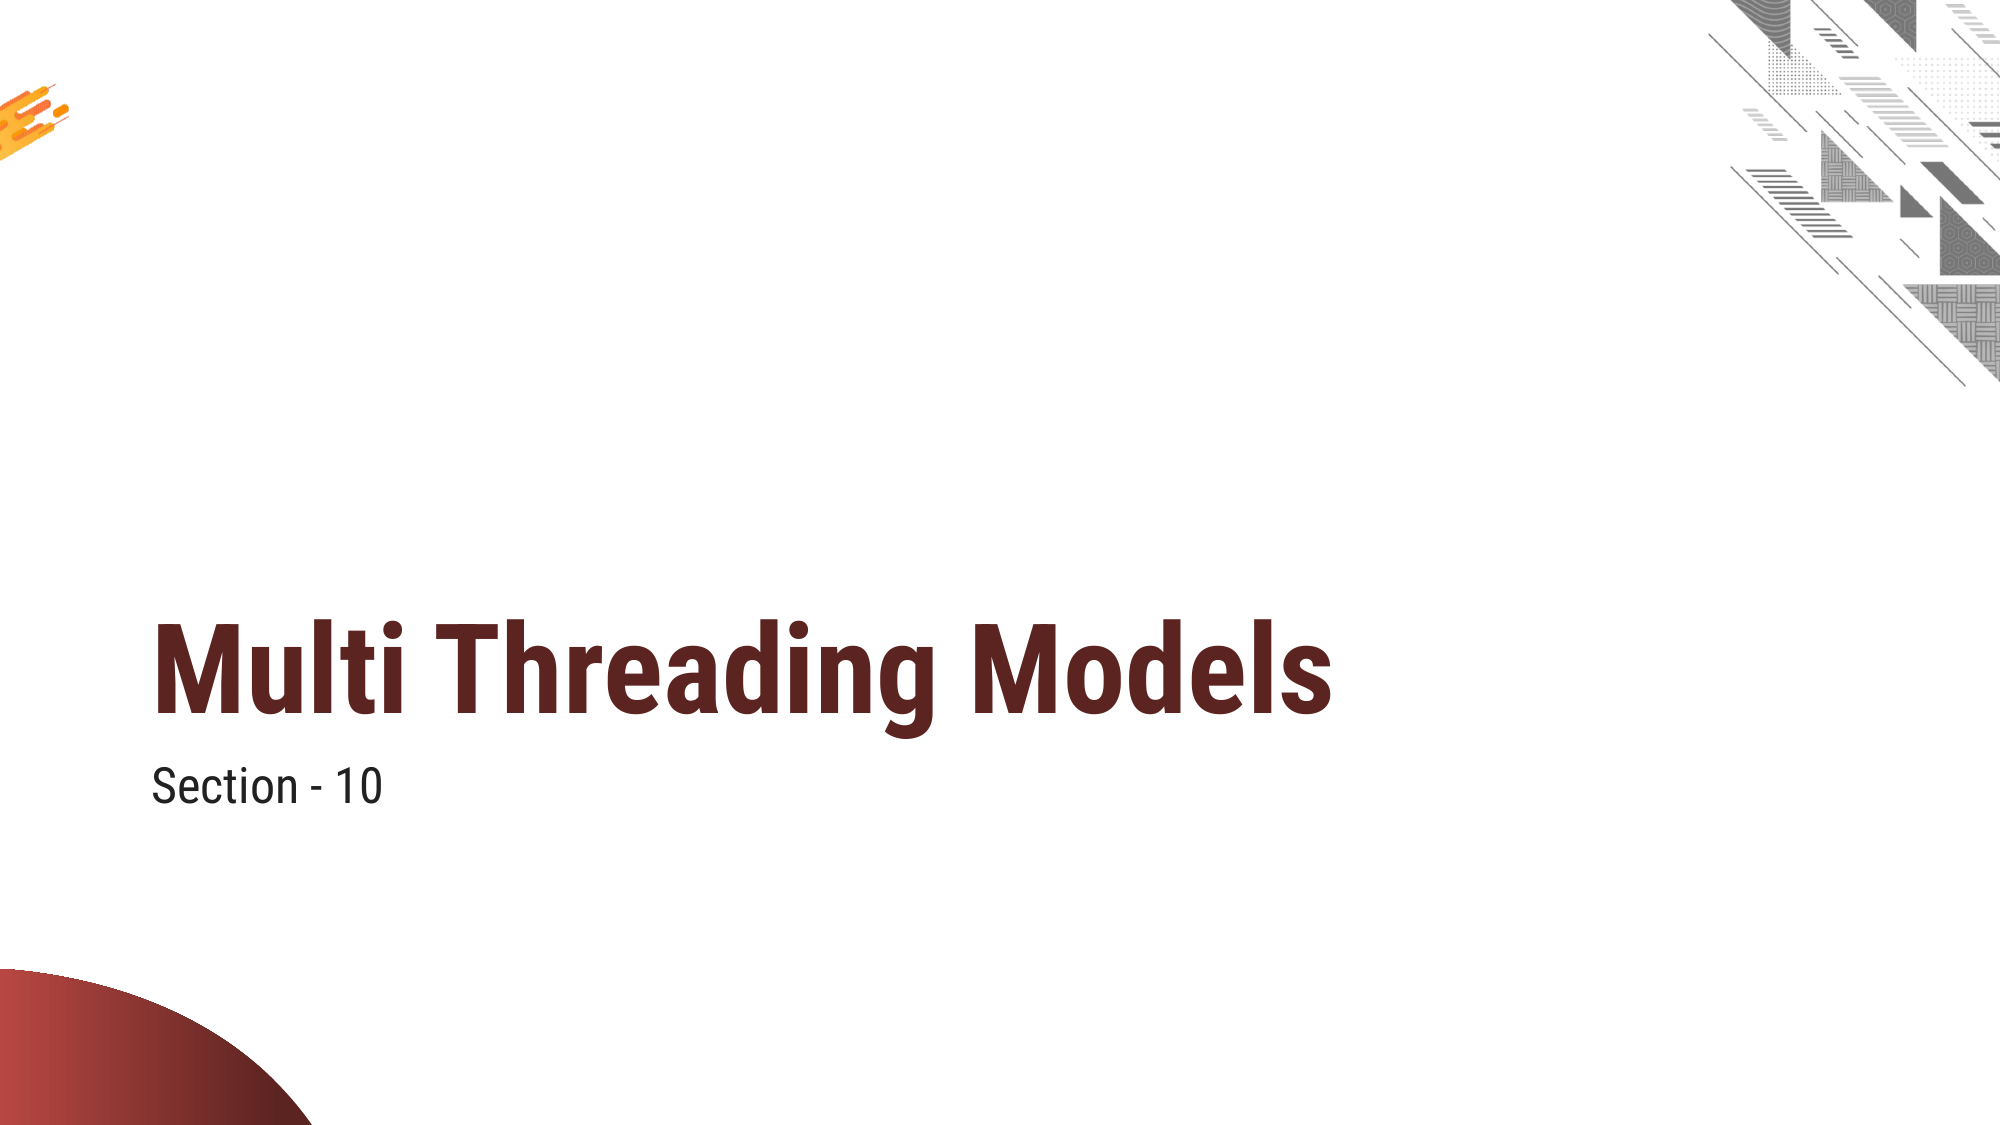

# Multi Threading Models
Section - 10